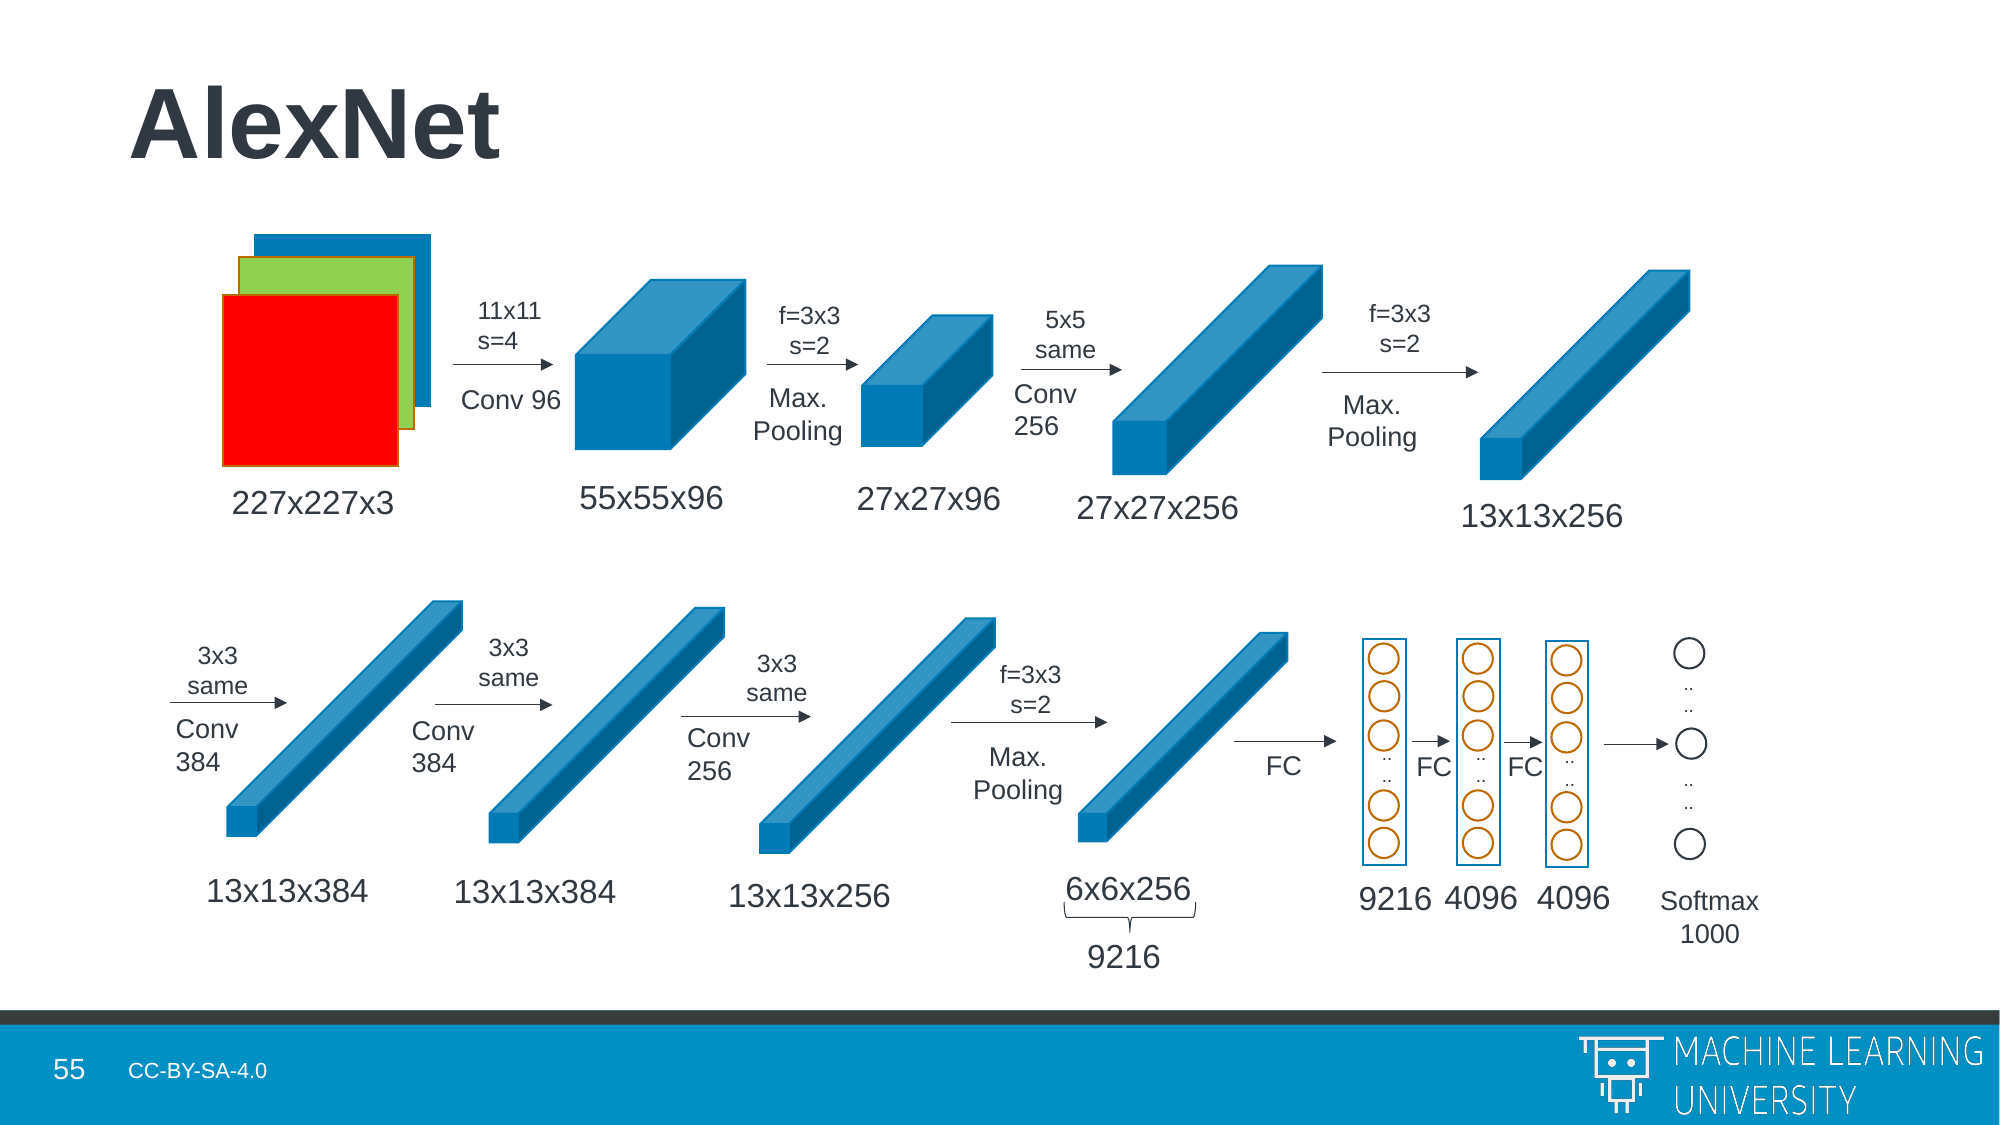

# AlexNet

11x11
s=4
f=3x3
s=2
f=3x3
s=2

5x5
same

Conv
256
Max.
Pooling
Conv 96
Max.
Pooling
55x55x96
27x27x96
227x227x3
27x27x256
13x13x256

3x3
same
3x3
same

3x3
same

f=3x3
s=2
..
..

Conv
384
Conv
384
Conv
256

Max.
Pooling
..
..
..
..
..
..
FC
FC
FC
..
..

6x6x256
13x13x384
13x13x384
13x13x256
4096
4096
9216
Softmax
1000
9216